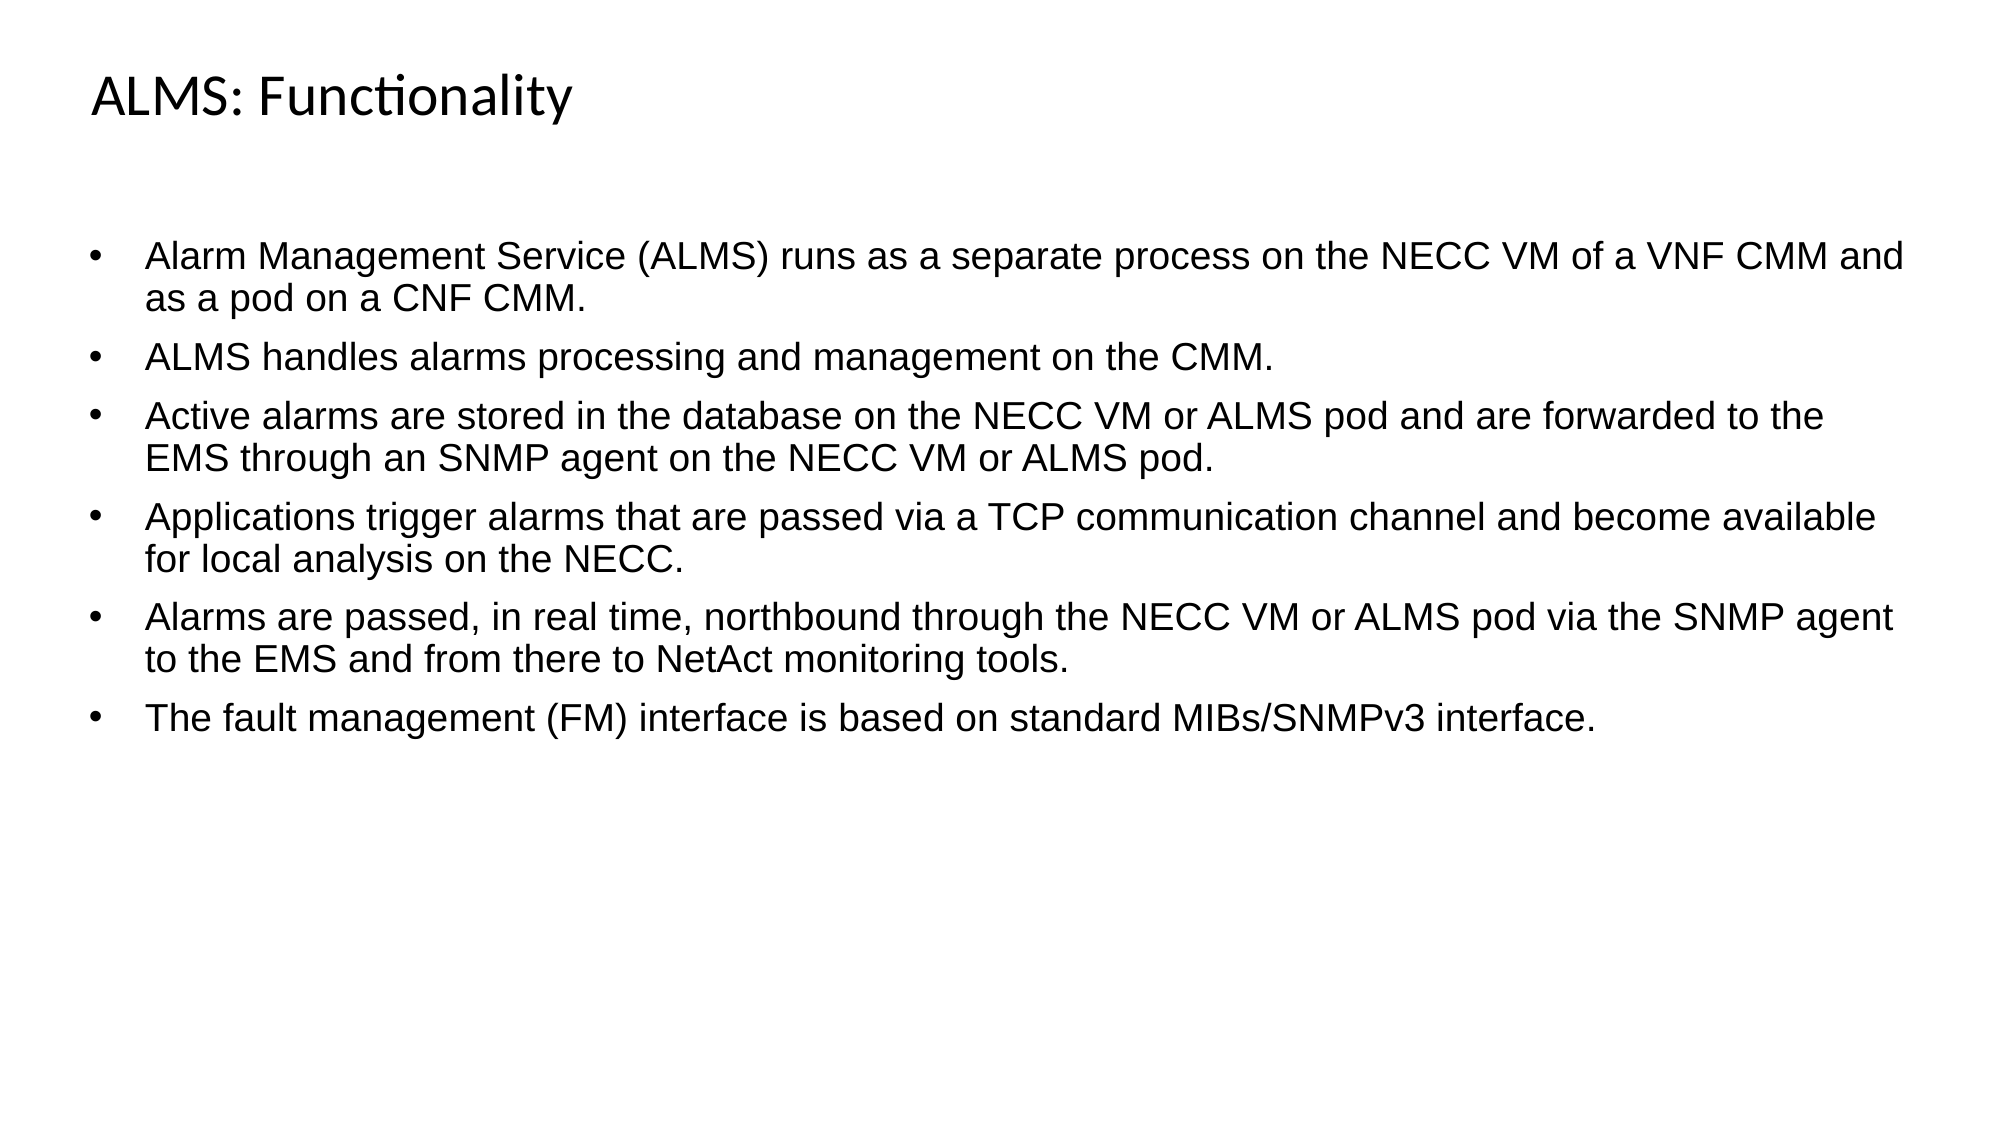

# ALMS: Functionality
Alarm Management Service (ALMS) runs as a separate process on the NECC VM of a VNF CMM and as a pod on a CNF CMM.
ALMS handles alarms processing and management on the CMM.
Active alarms are stored in the database on the NECC VM or ALMS pod and are forwarded to the EMS through an SNMP agent on the NECC VM or ALMS pod.
Applications trigger alarms that are passed via a TCP communication channel and become available for local analysis on the NECC.
Alarms are passed, in real time, northbound through the NECC VM or ALMS pod via the SNMP agent to the EMS and from there to NetAct monitoring tools.
The fault management (FM) interface is based on standard MIBs/SNMPv3 interface.